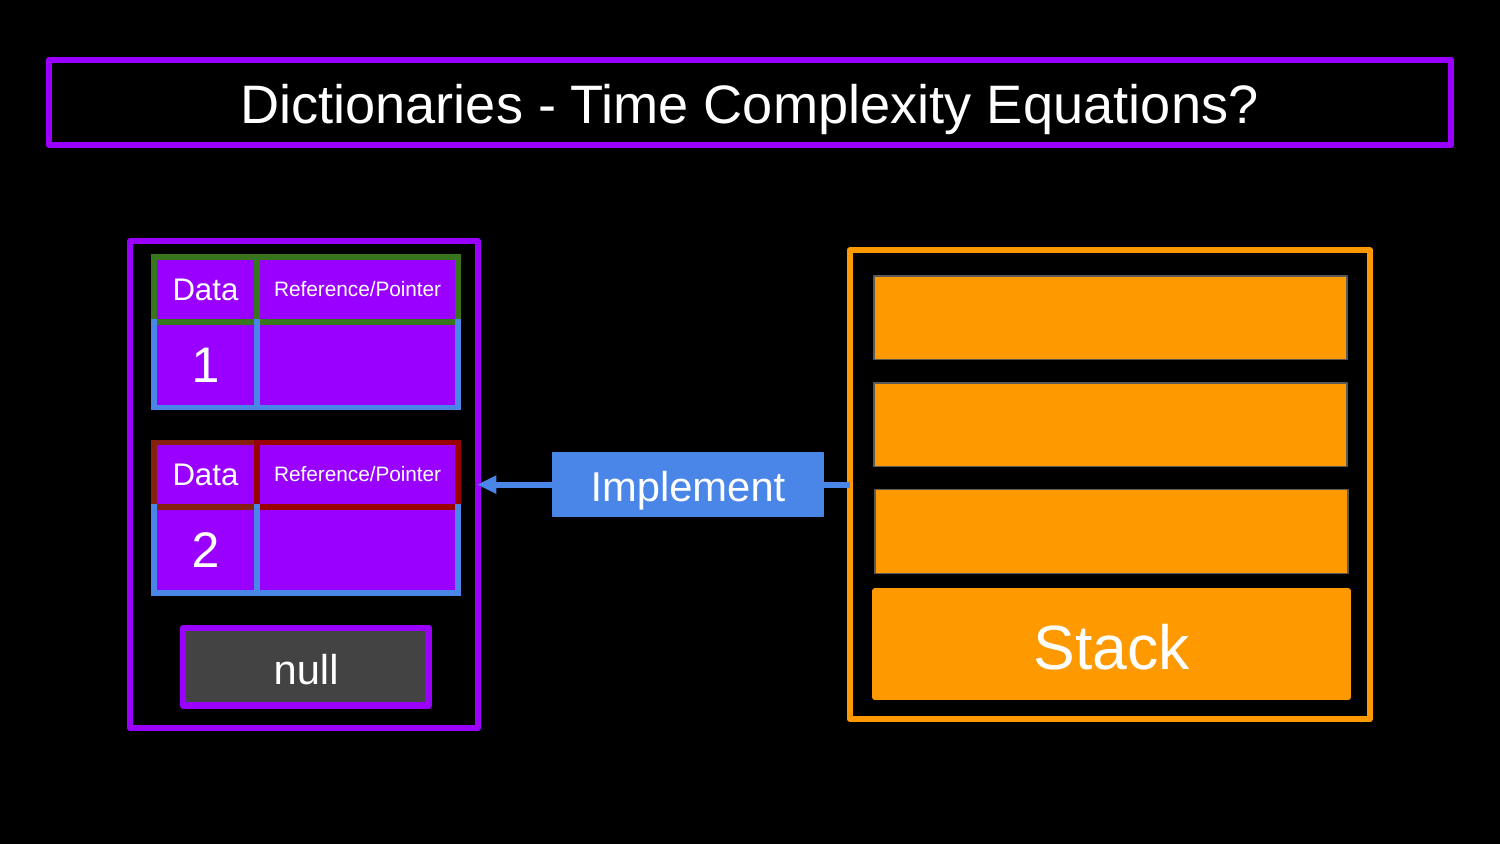

# Dictionaries - Time Complexity Equations?

| Data | Reference/Pointer |
| --- | --- |
| 1 |  |

| Data | Reference/Pointer |
| --- | --- |
| 2 |  |
Implement

Stack
null